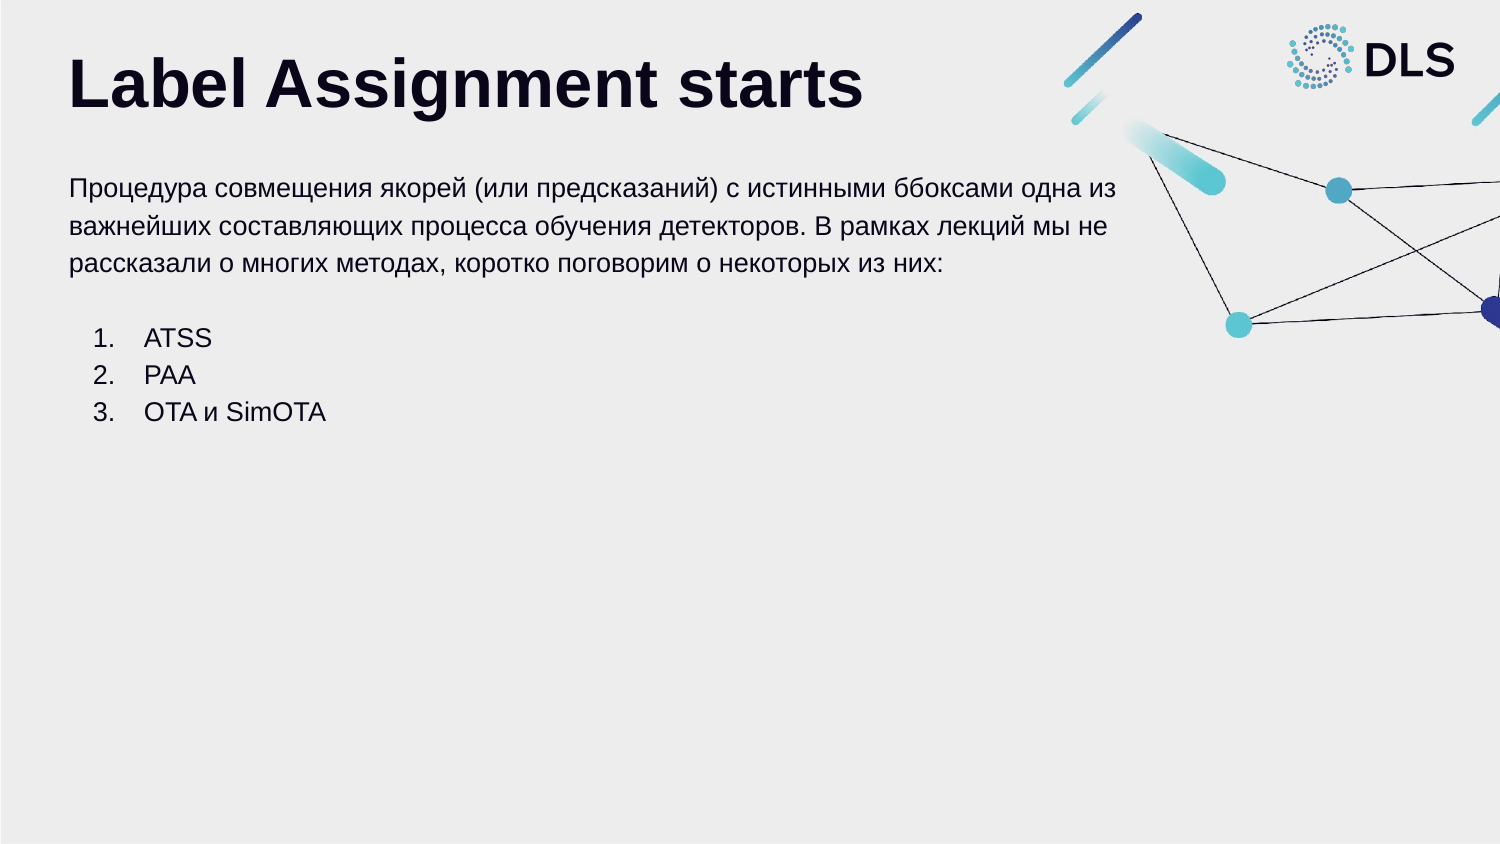

# Label Assignment starts
Процедура совмещения якорей (или предсказаний) c истинными ббоксами одна из важнейших составляющих процесса обучения детекторов. В рамках лекций мы не рассказали о многих методах, коротко поговорим о некоторых из них:

ATSS
PAA
OTA и SimOTA